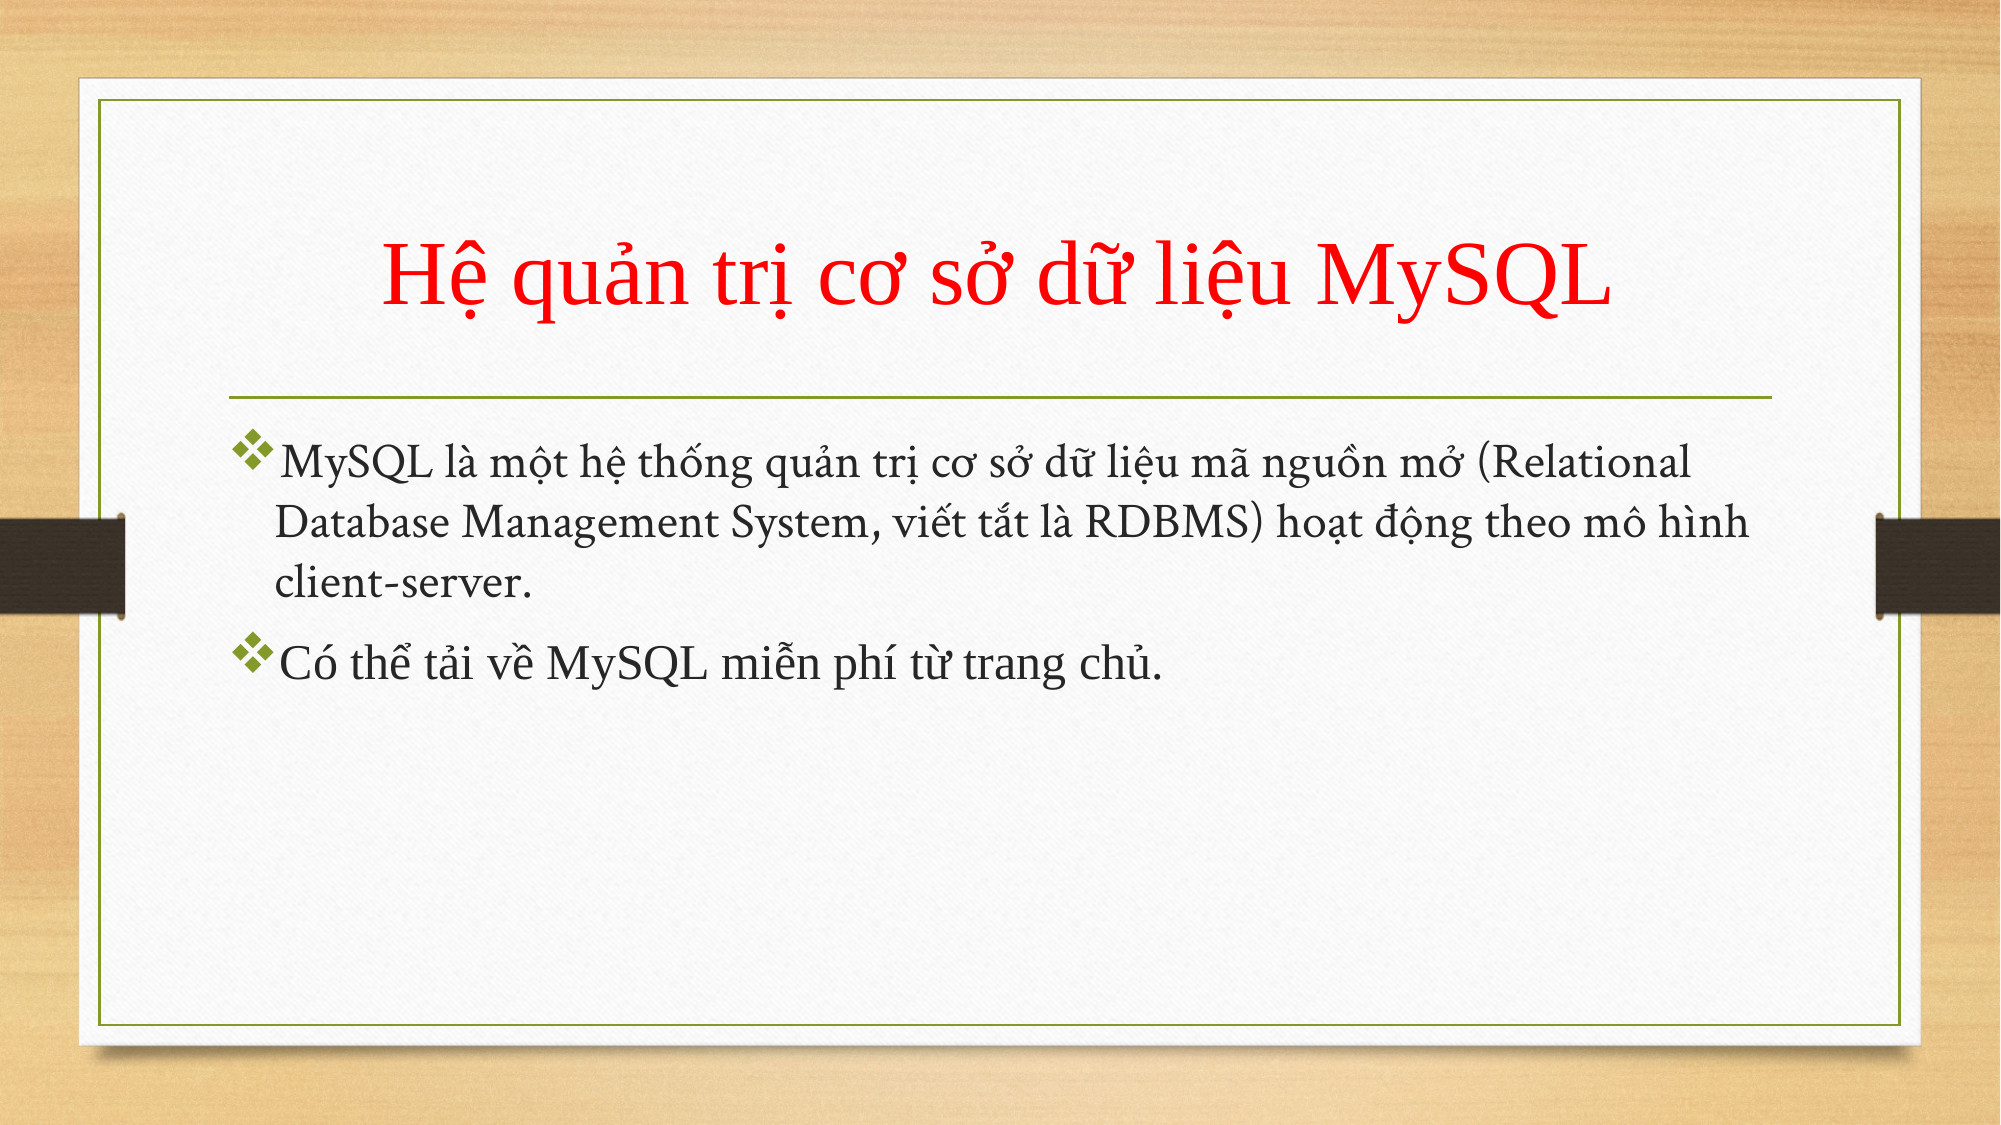

# Hệ quản trị cơ sở dữ liệu MySQL
MySQL là một hệ thống quản trị cơ sở dữ liệu mã nguồn mở (Relational Database Management System, viết tắt là RDBMS) hoạt động theo mô hình client-server.
Có thể tải về MySQL miễn phí từ trang chủ.